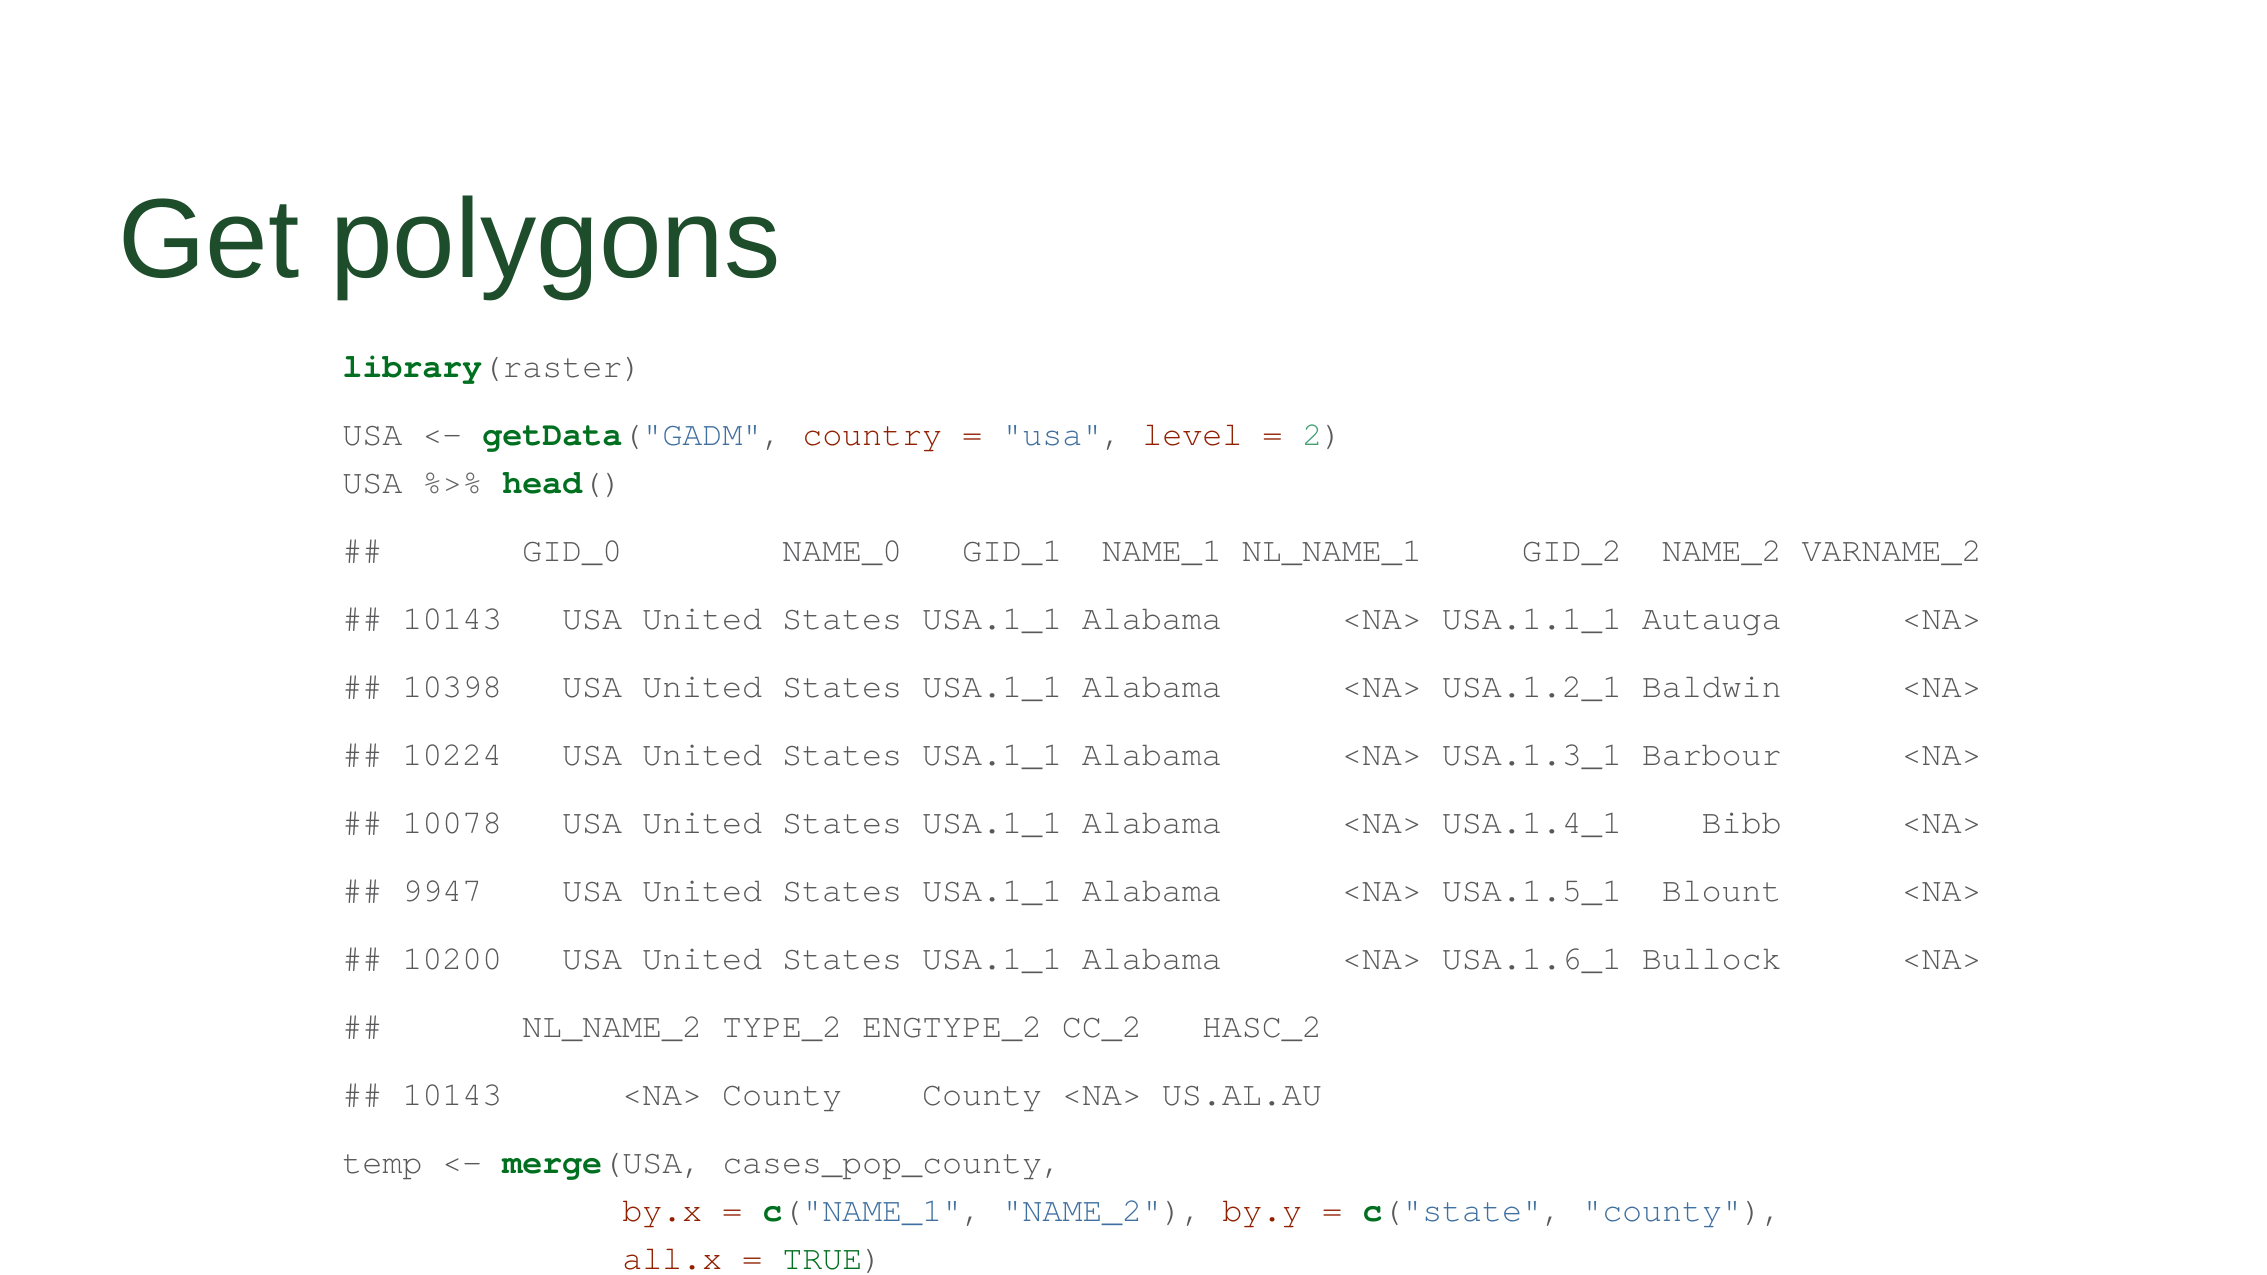

# Get polygons
library(raster)
USA <- getData("GADM", country = "usa", level = 2)
USA %>% head()
##       GID_0        NAME_0   GID_1  NAME_1 NL_NAME_1     GID_2  NAME_2 VARNAME_2
## 10143   USA United States USA.1_1 Alabama      <NA> USA.1.1_1 Autauga      <NA>
## 10398   USA United States USA.1_1 Alabama      <NA> USA.1.2_1 Baldwin      <NA>
## 10224   USA United States USA.1_1 Alabama      <NA> USA.1.3_1 Barbour      <NA>
## 10078   USA United States USA.1_1 Alabama      <NA> USA.1.4_1    Bibb      <NA>
## 9947    USA United States USA.1_1 Alabama      <NA> USA.1.5_1  Blount      <NA>
## 10200   USA United States USA.1_1 Alabama      <NA> USA.1.6_1 Bullock      <NA>
##       NL_NAME_2 TYPE_2 ENGTYPE_2 CC_2   HASC_2
## 10143      <NA> County    County <NA> US.AL.AU
temp <- merge(USA, cases_pop_county,
              by.x = c("NAME_1", "NAME_2"), by.y = c("state", "county"),
              all.x = TRUE)